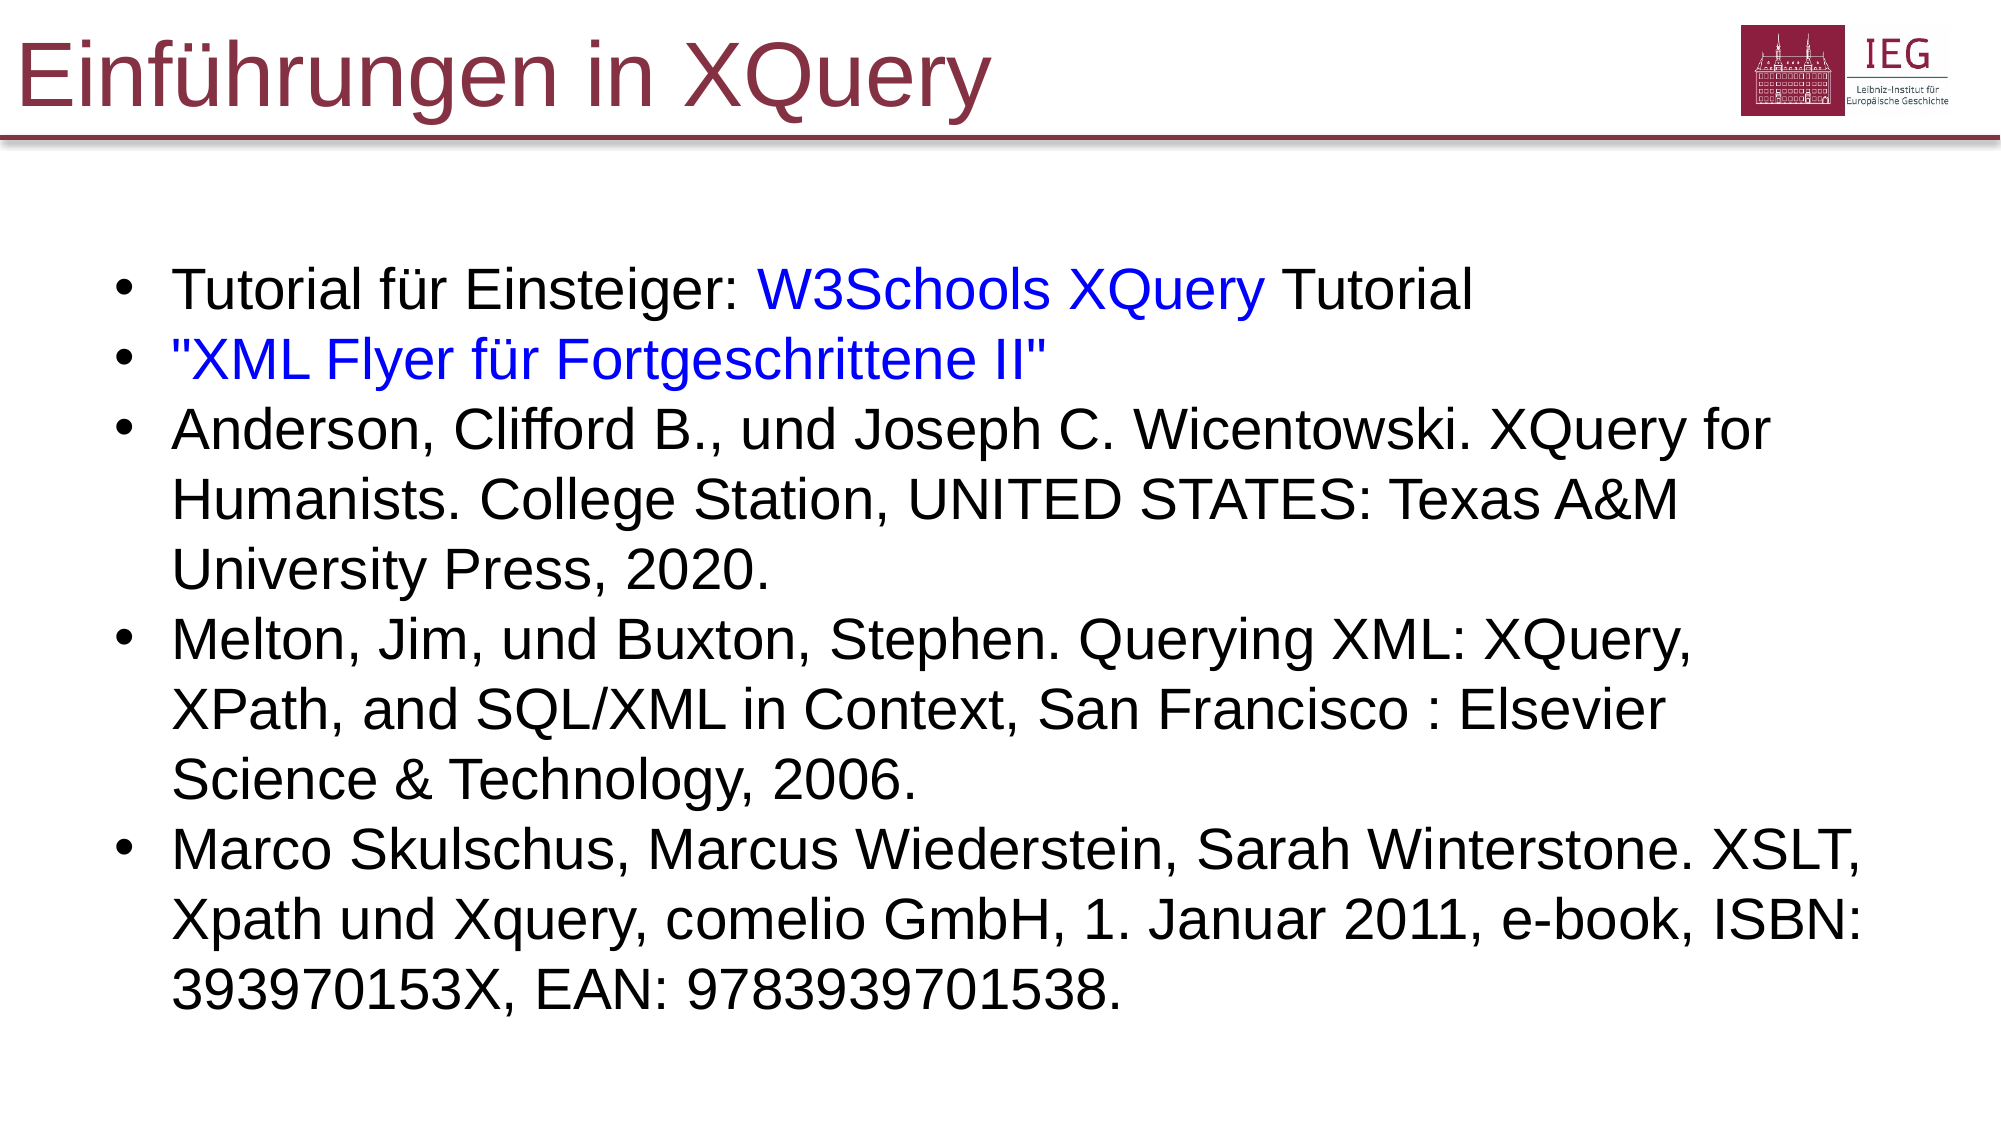

# Einführungen in XQuery
Tutorial für Einsteiger: W3Schools XQuery Tutorial
"XML Flyer für Fortgeschrittene II"
Anderson, Clifford B., und Joseph C. Wicentowski. XQuery for Humanists. College Station, UNITED STATES: Texas A&M University Press, 2020.
Melton, Jim, und Buxton, Stephen. Querying XML: XQuery, XPath, and SQL/XML in Context, San Francisco : Elsevier Science & Technology, 2006.
Marco Skulschus, Marcus Wiederstein, Sarah Winterstone. XSLT, Xpath und Xquery, comelio GmbH, 1. Januar 2011, e-book, ISBN: 393970153X, EAN: 9783939701538.